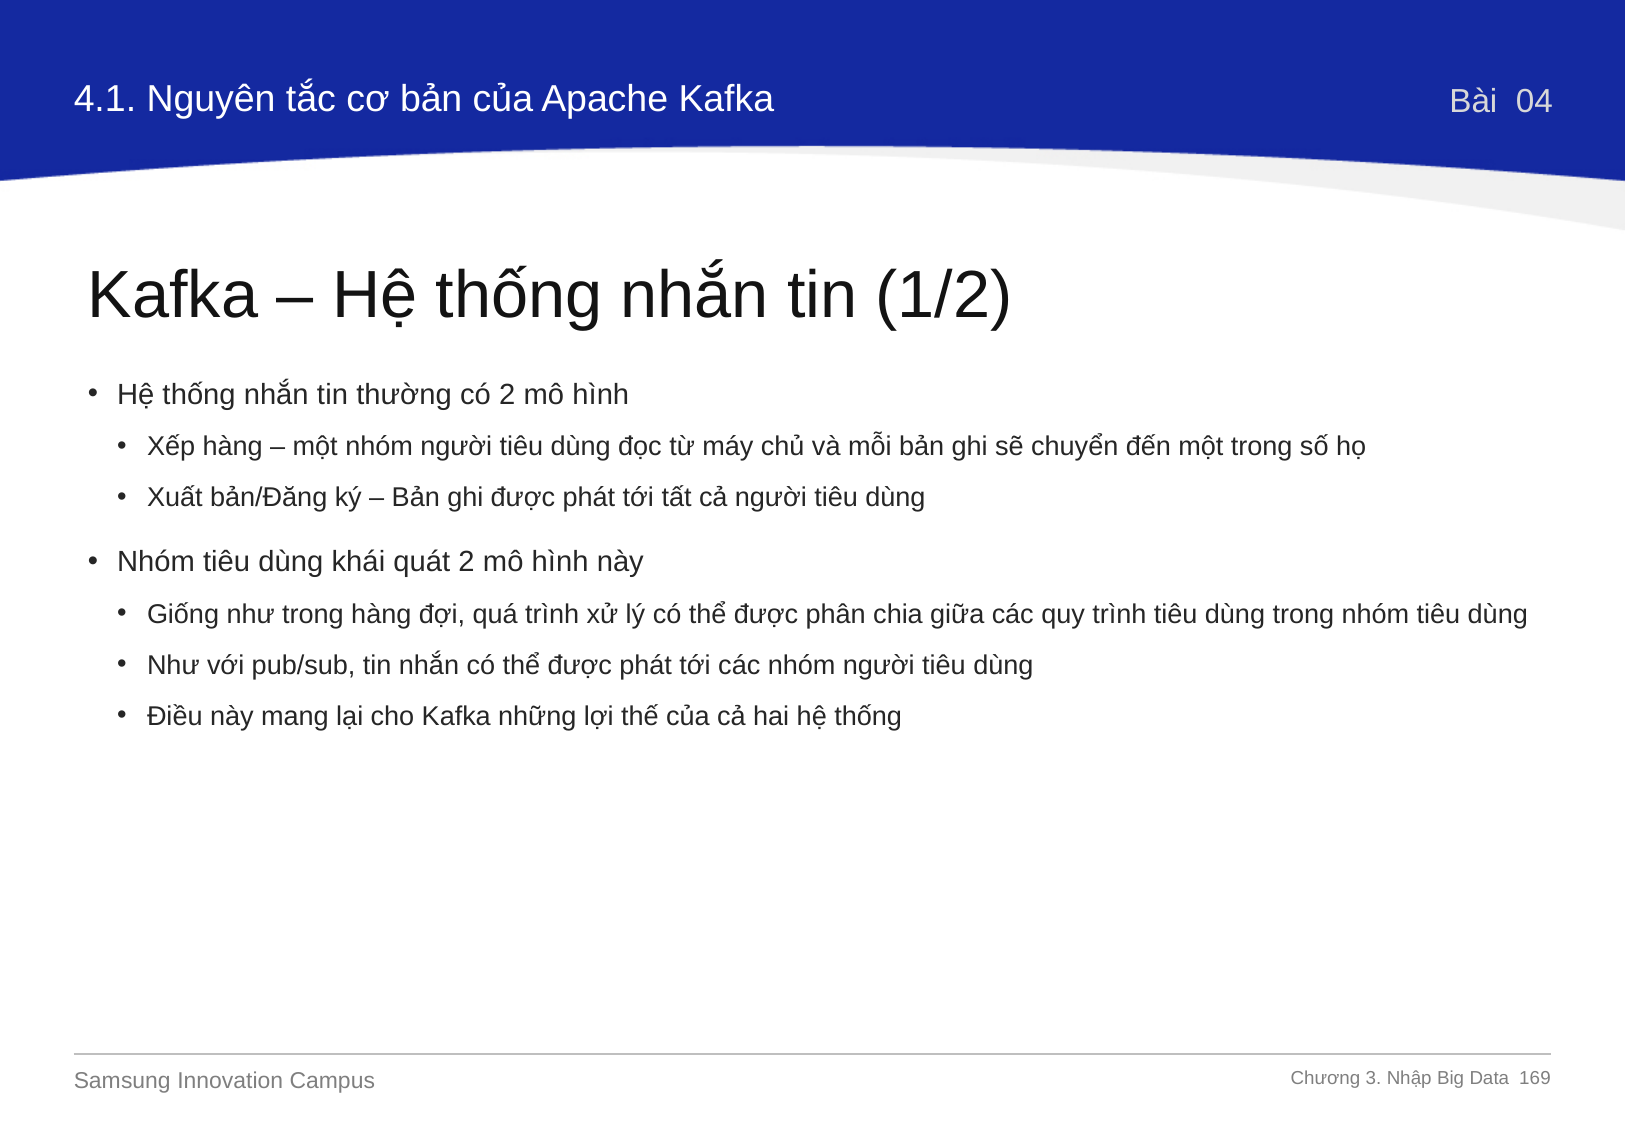

4.1. Nguyên tắc cơ bản của Apache Kafka
Bài  04
Kafka – Hệ thống nhắn tin (1/2)
Hệ thống nhắn tin thường có 2 mô hình
Xếp hàng – một nhóm người tiêu dùng đọc từ máy chủ và mỗi bản ghi sẽ chuyển đến một trong số họ
Xuất bản/Đăng ký – Bản ghi được phát tới tất cả người tiêu dùng
Nhóm tiêu dùng khái quát 2 mô hình này
Giống như trong hàng đợi, quá trình xử lý có thể được phân chia giữa các quy trình tiêu dùng trong nhóm tiêu dùng
Như với pub/sub, tin nhắn có thể được phát tới các nhóm người tiêu dùng
Điều này mang lại cho Kafka những lợi thế của cả hai hệ thống